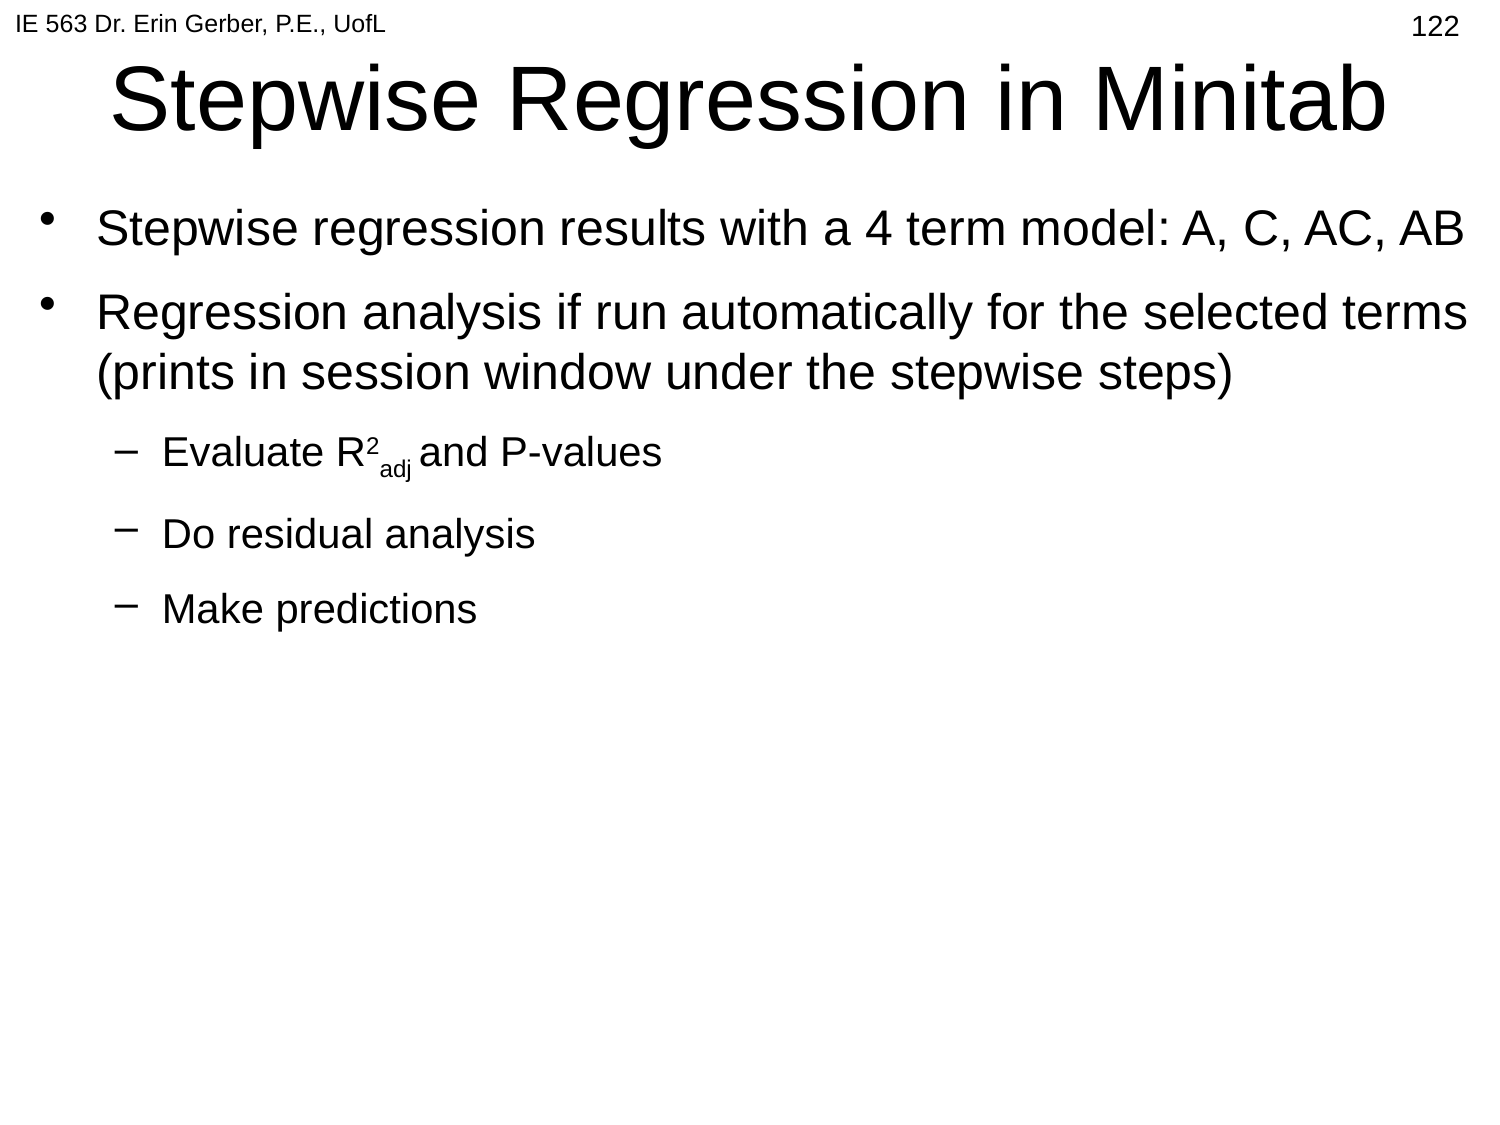

IE 563 Dr. Erin Gerber, P.E., UofL
# Stepwise Regression in Minitab
122
Stepwise regression results with a 4 term model: A, C, AC, AB
Regression analysis if run automatically for the selected terms (prints in session window under the stepwise steps)
Evaluate R2adj and P-values
Do residual analysis
Make predictions